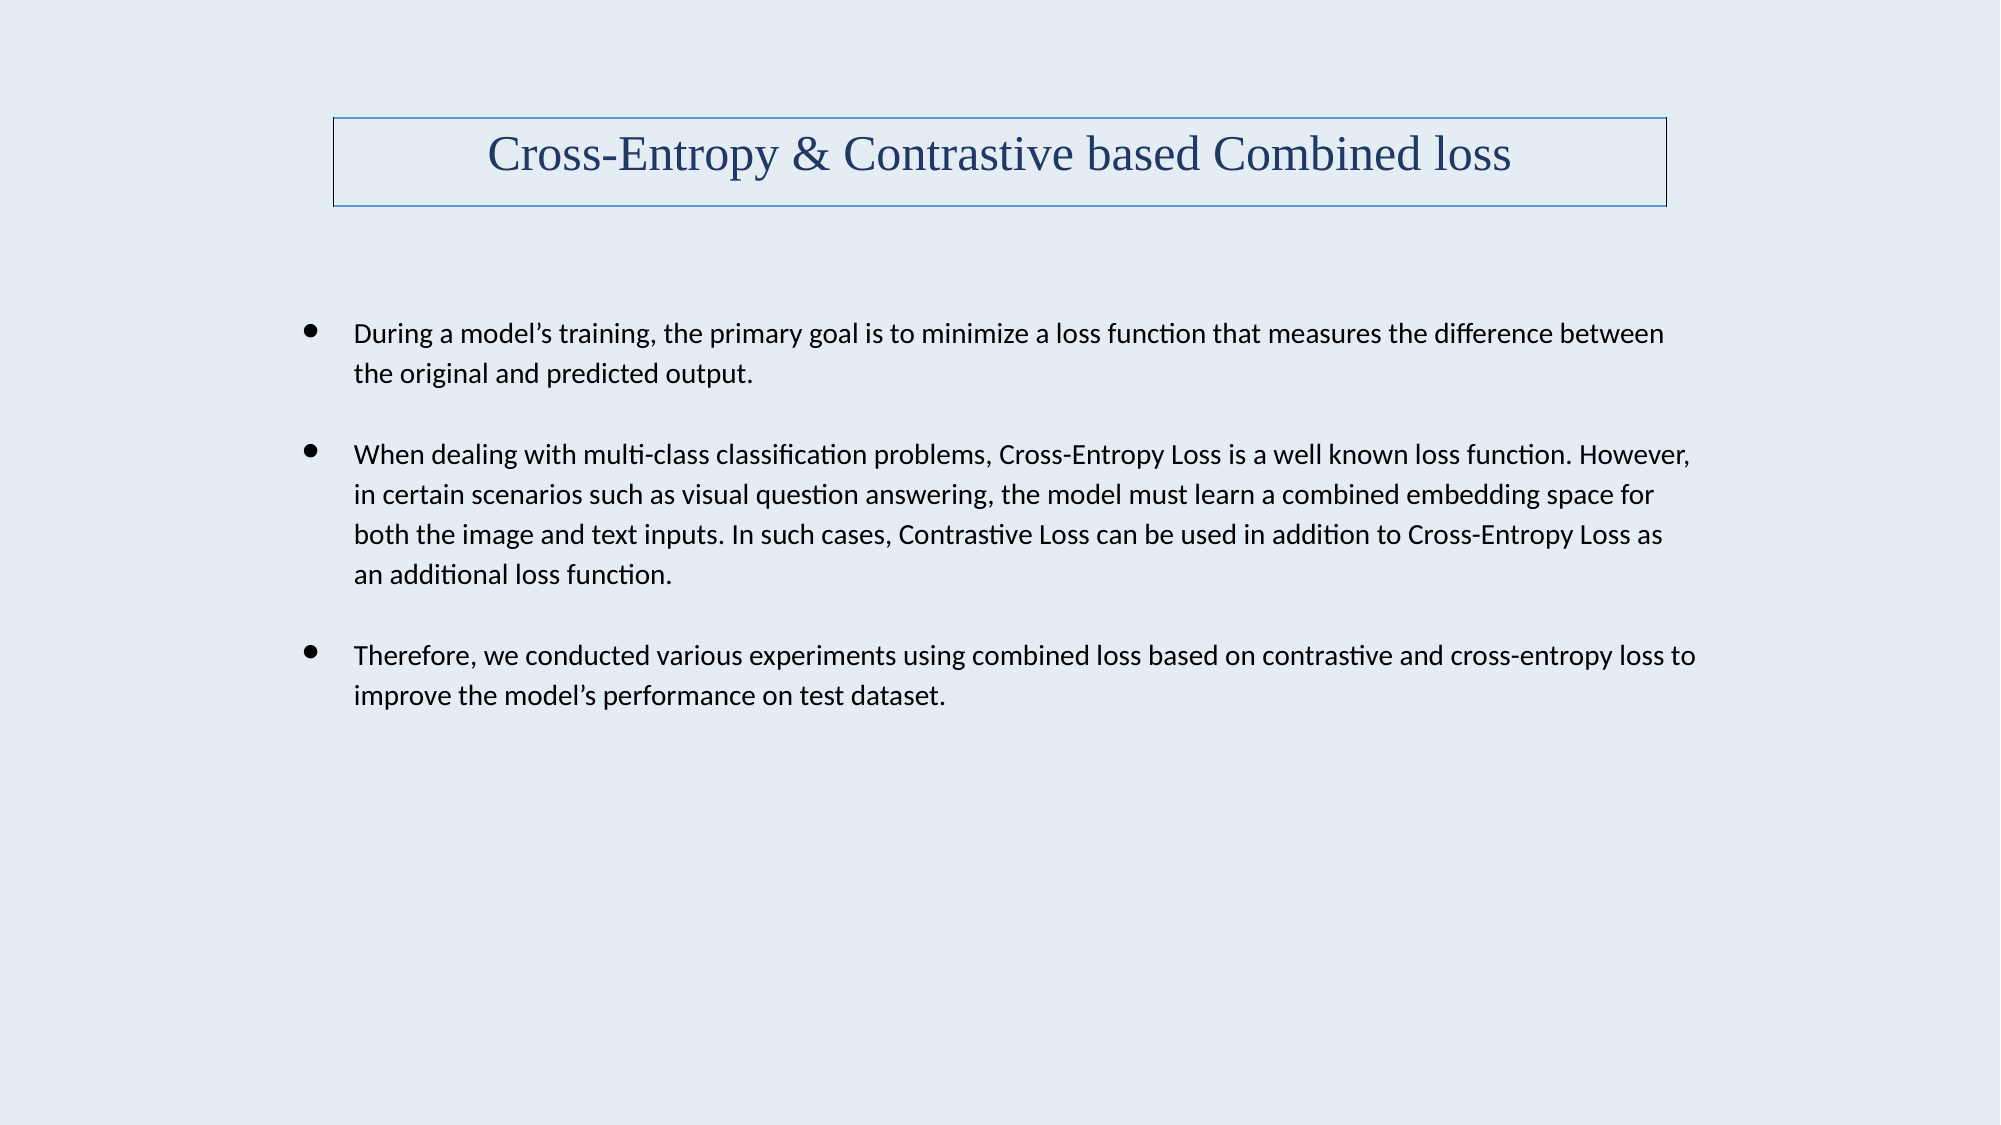

| Cross-Entropy & Contrastive based Combined loss |
| --- |

During a model’s training, the primary goal is to minimize a loss function that measures the difference between the original and predicted output.

When dealing with multi-class classification problems, Cross-Entropy Loss is a well known loss function. However, in certain scenarios such as visual question answering, the model must learn a combined embedding space for both the image and text inputs. In such cases, Contrastive Loss can be used in addition to Cross-Entropy Loss as an additional loss function.

Therefore, we conducted various experiments using combined loss based on contrastive and cross-entropy loss to improve the model’s performance on test dataset.